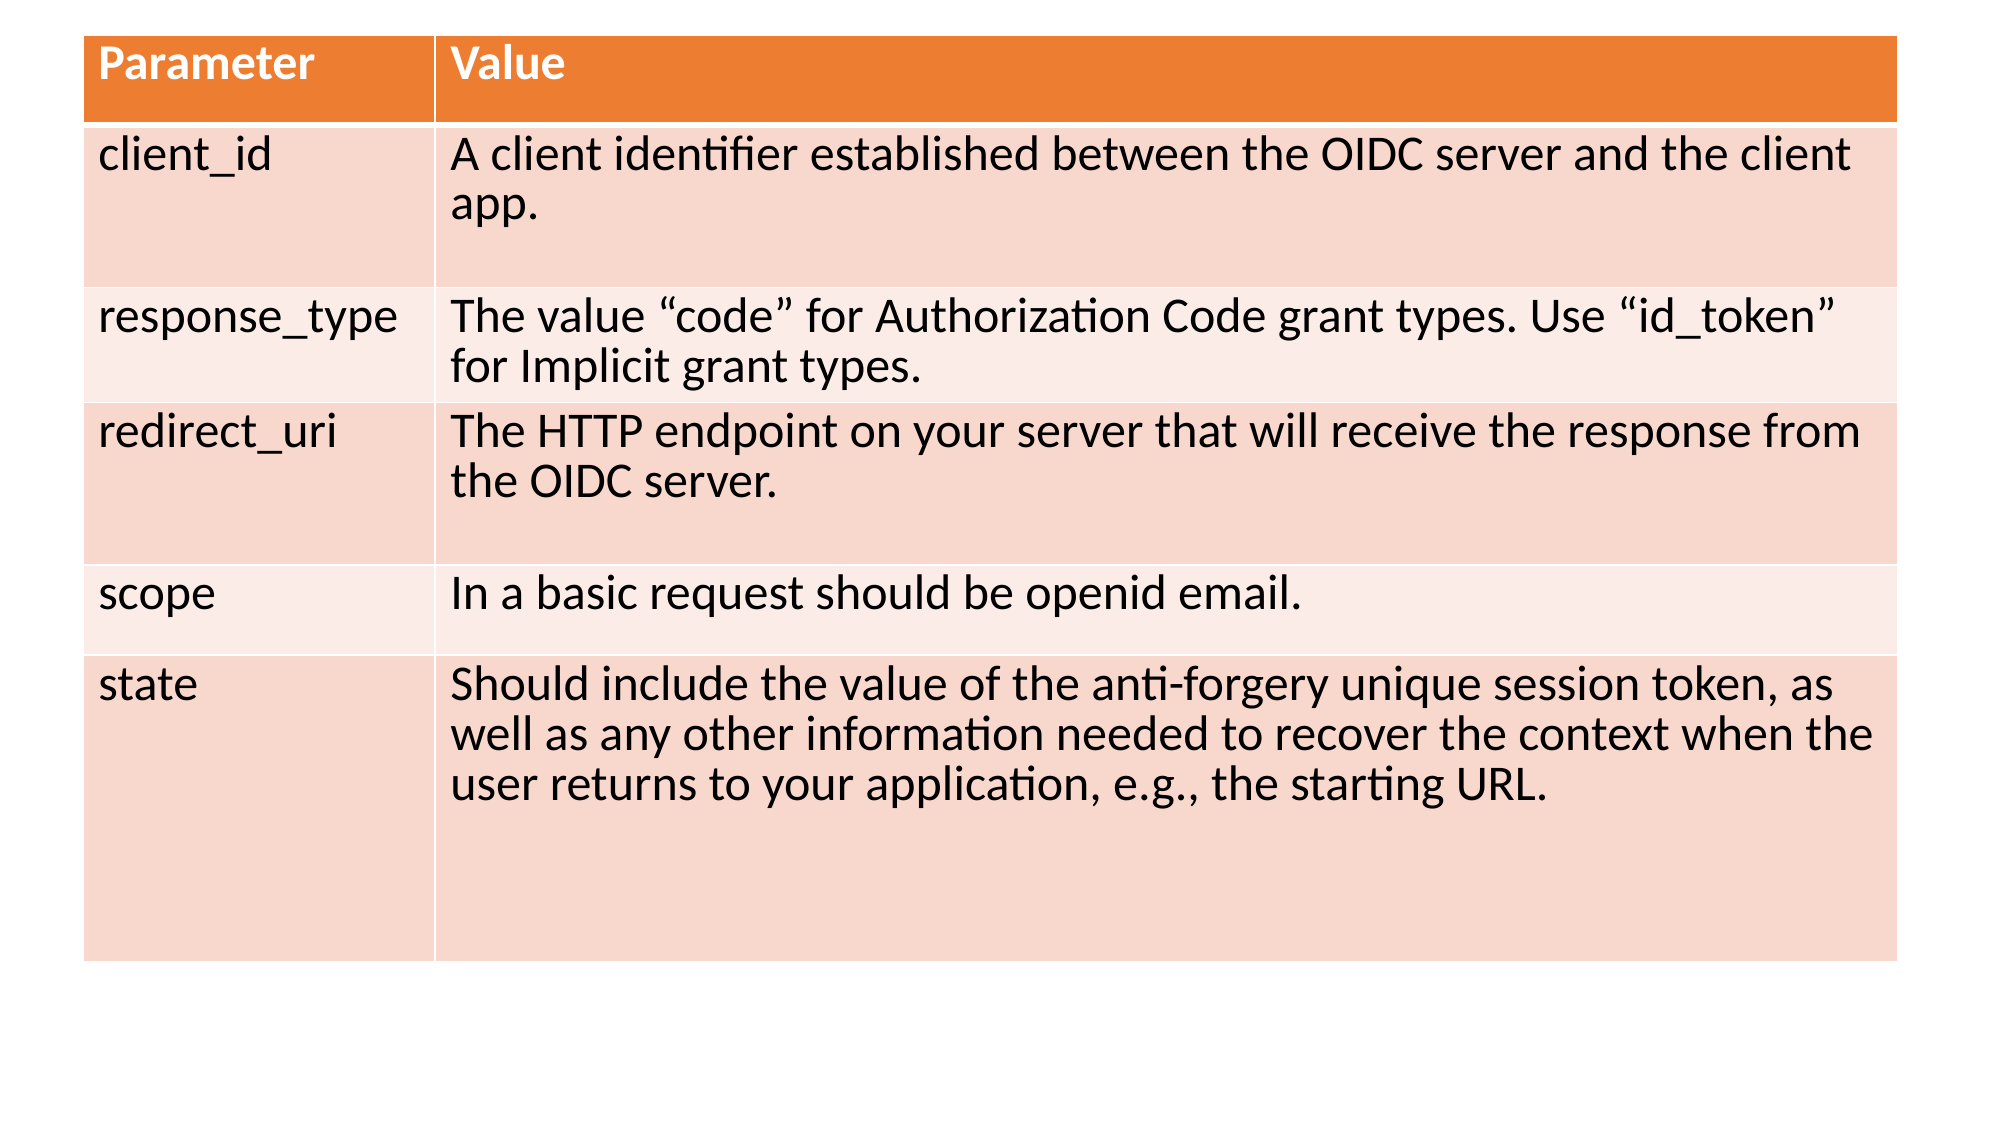

| Parameter | Value |
| --- | --- |
| client\_id | A client identifier established between the OIDC server and the client app. |
| response\_type | The value “code” for Authorization Code grant types. Use “id\_token” for Implicit grant types. |
| redirect\_uri | The HTTP endpoint on your server that will receive the response from the OIDC server. |
| scope | In a basic request should be openid email. |
| state | Should include the value of the anti-forgery unique session token, as well as any other information needed to recover the context when the user returns to your application, e.g., the starting URL. |
# OpenID Connect Client Request Parameters